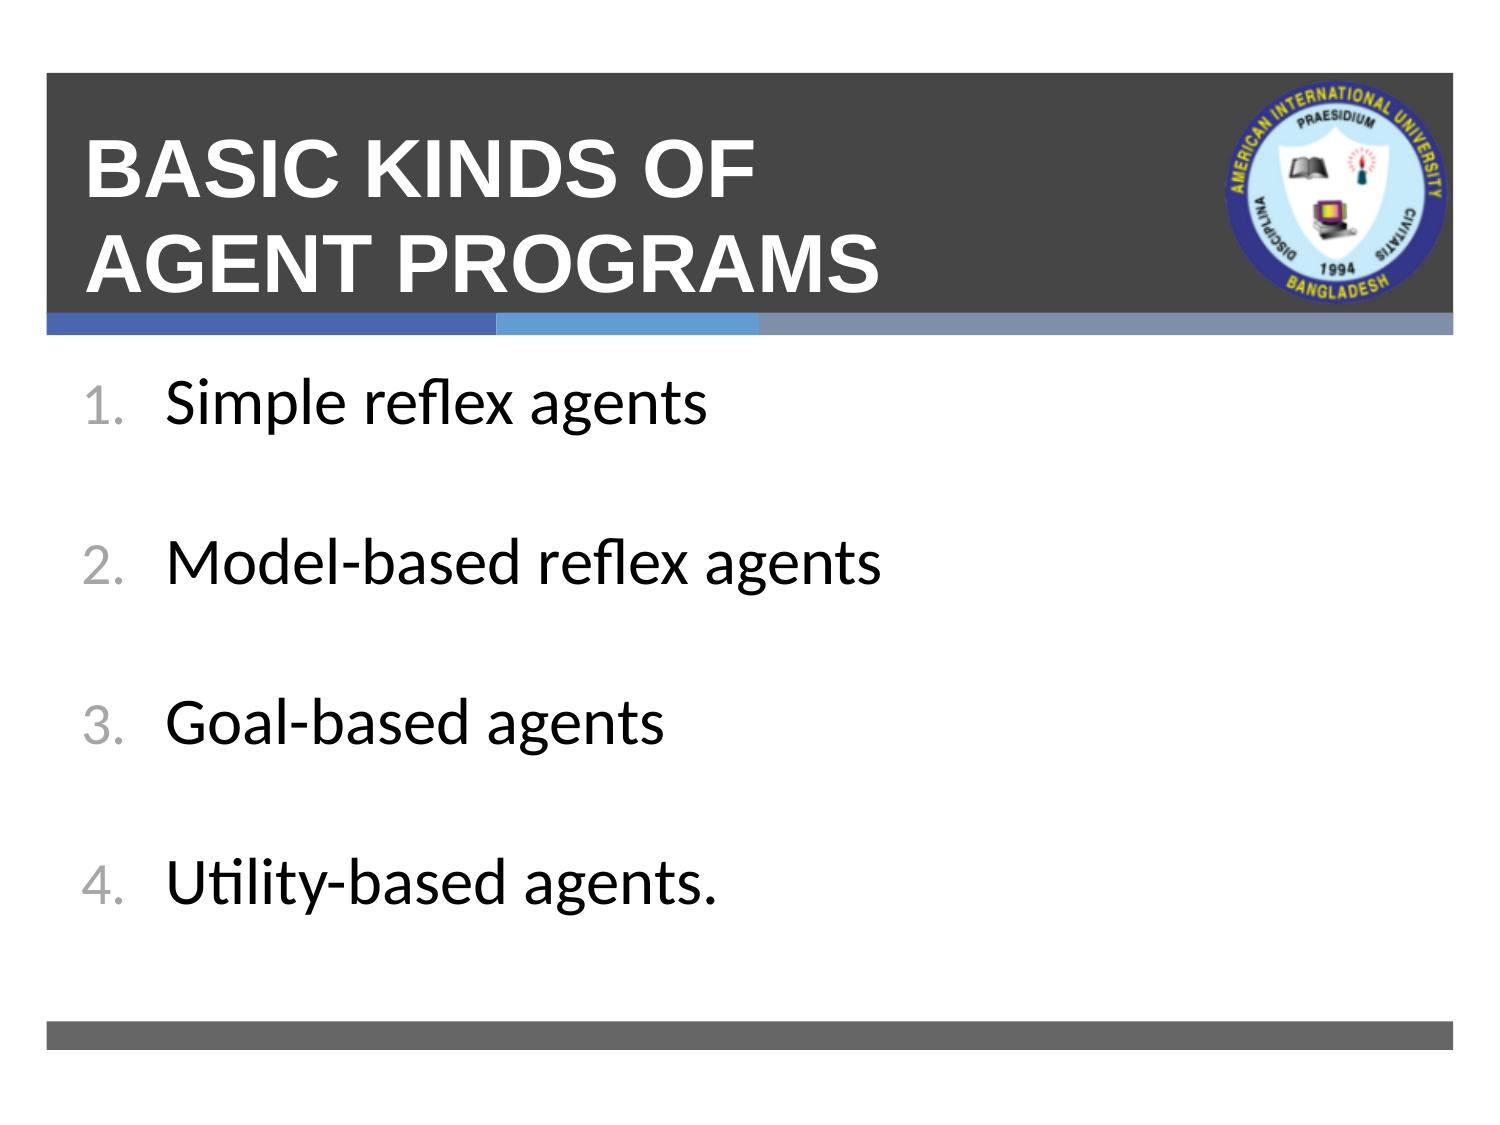

# BASIC KINDS OF AGENT PROGRAMS
Simple reflex agents

Model-based reflex agents

Goal-based agents

Utility-based agents.